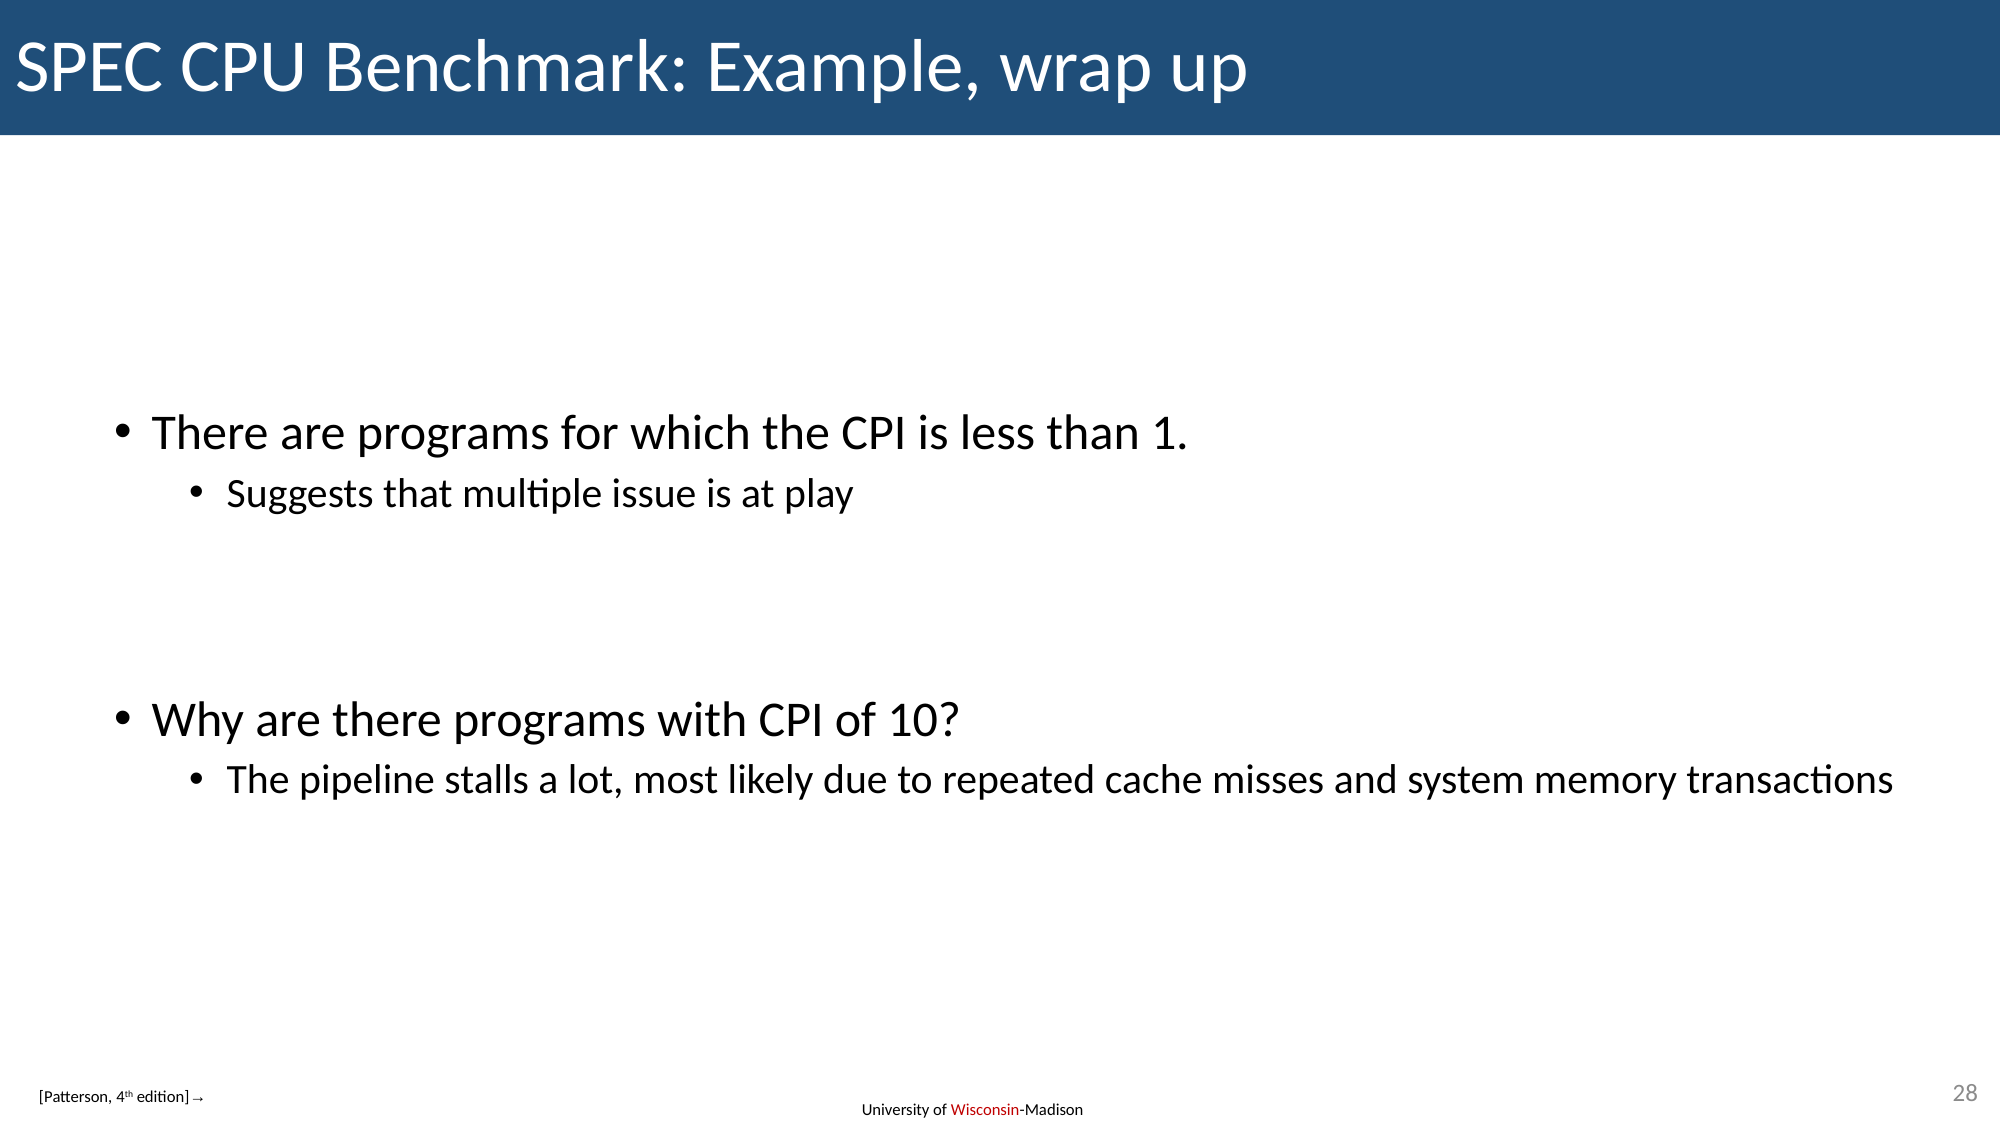

# SPEC CPU Benchmark: Example, wrap up

There are programs for which the CPI is less than 1.
Suggests that multiple issue is at play

Why are there programs with CPI of 10?
The pipeline stalls a lot, most likely due to repeated cache misses and system memory transactions
28
[Patterson, 4th edition]→